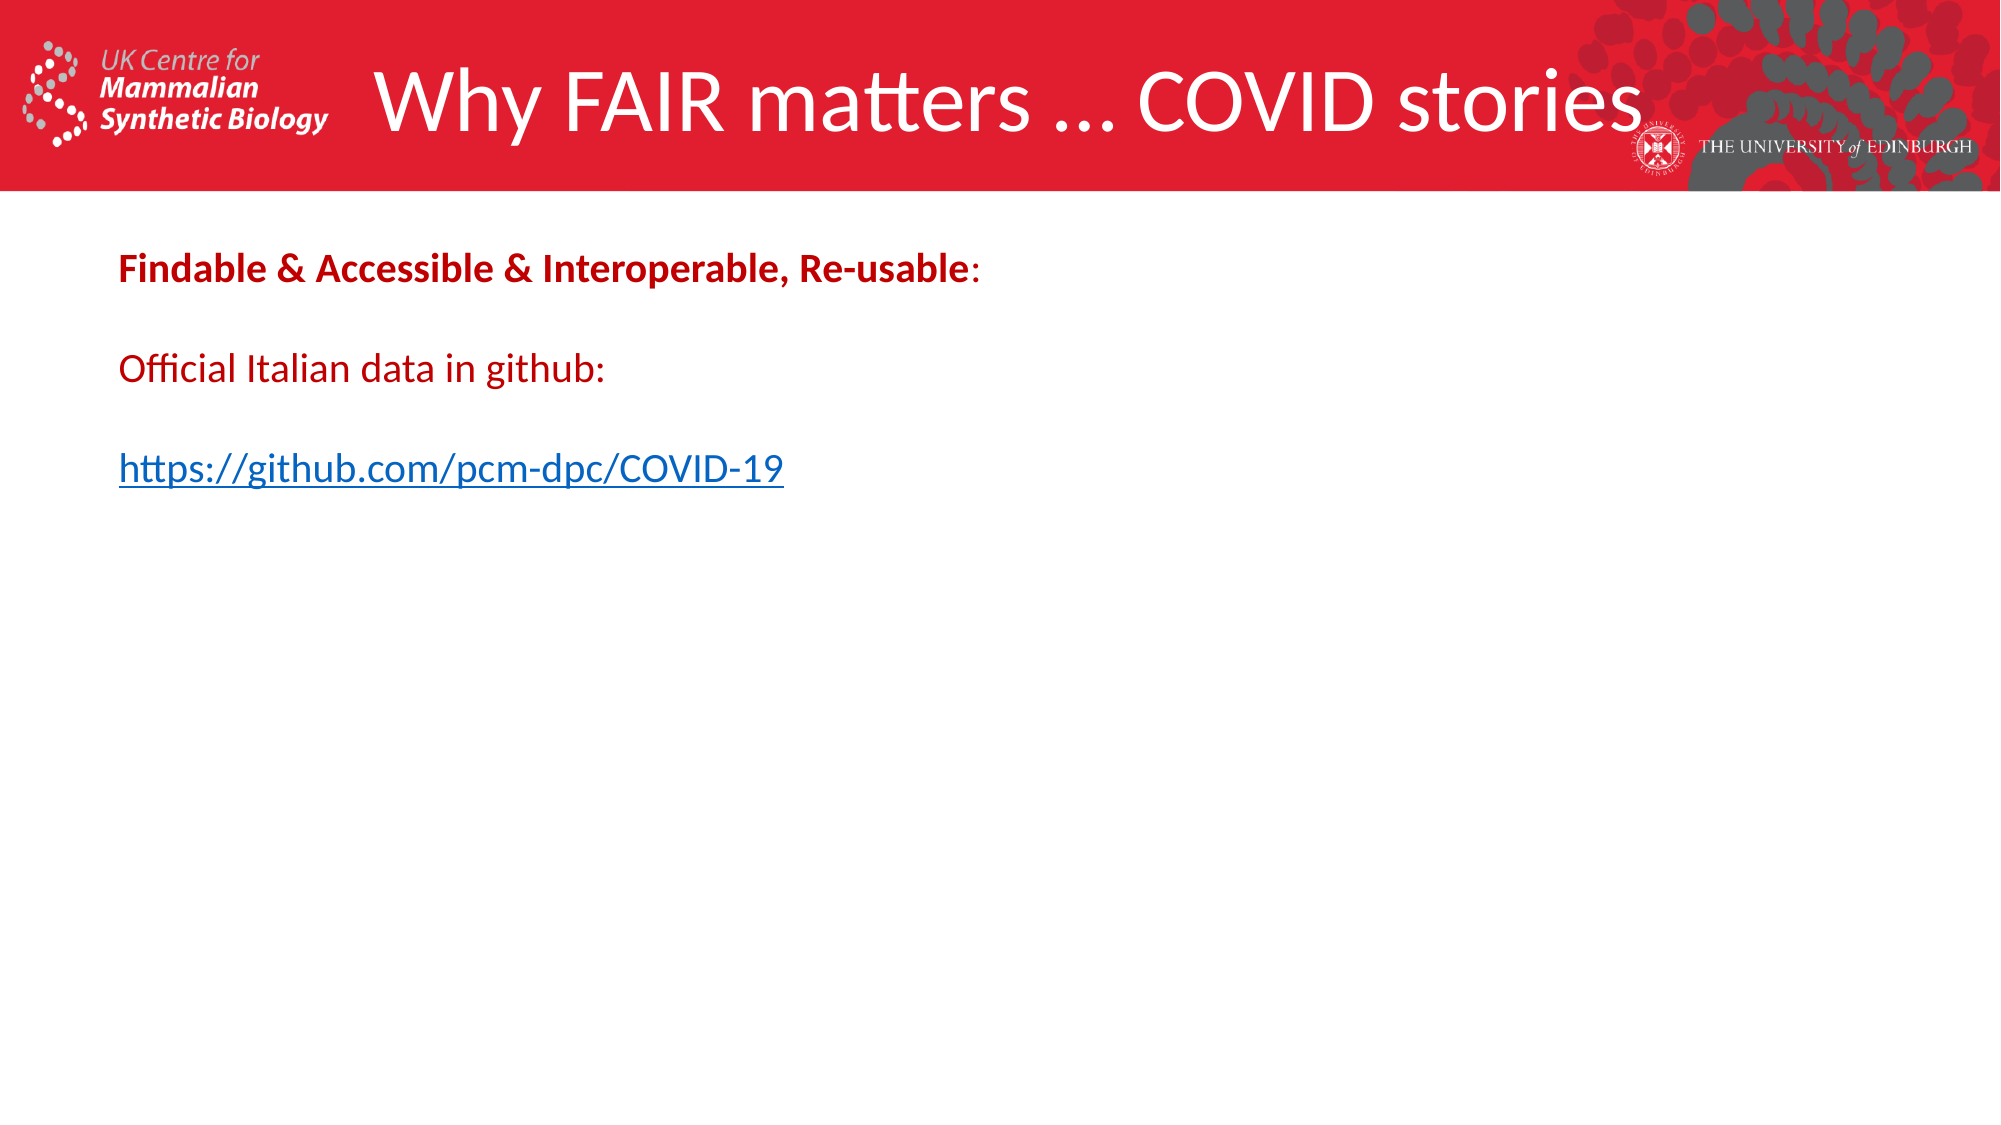

# Why FAIR matters … COVID stories
Findable & Accessible & Interoperable, Re-usable:

Official Italian data in github:

https://github.com/pcm-dpc/COVID-19